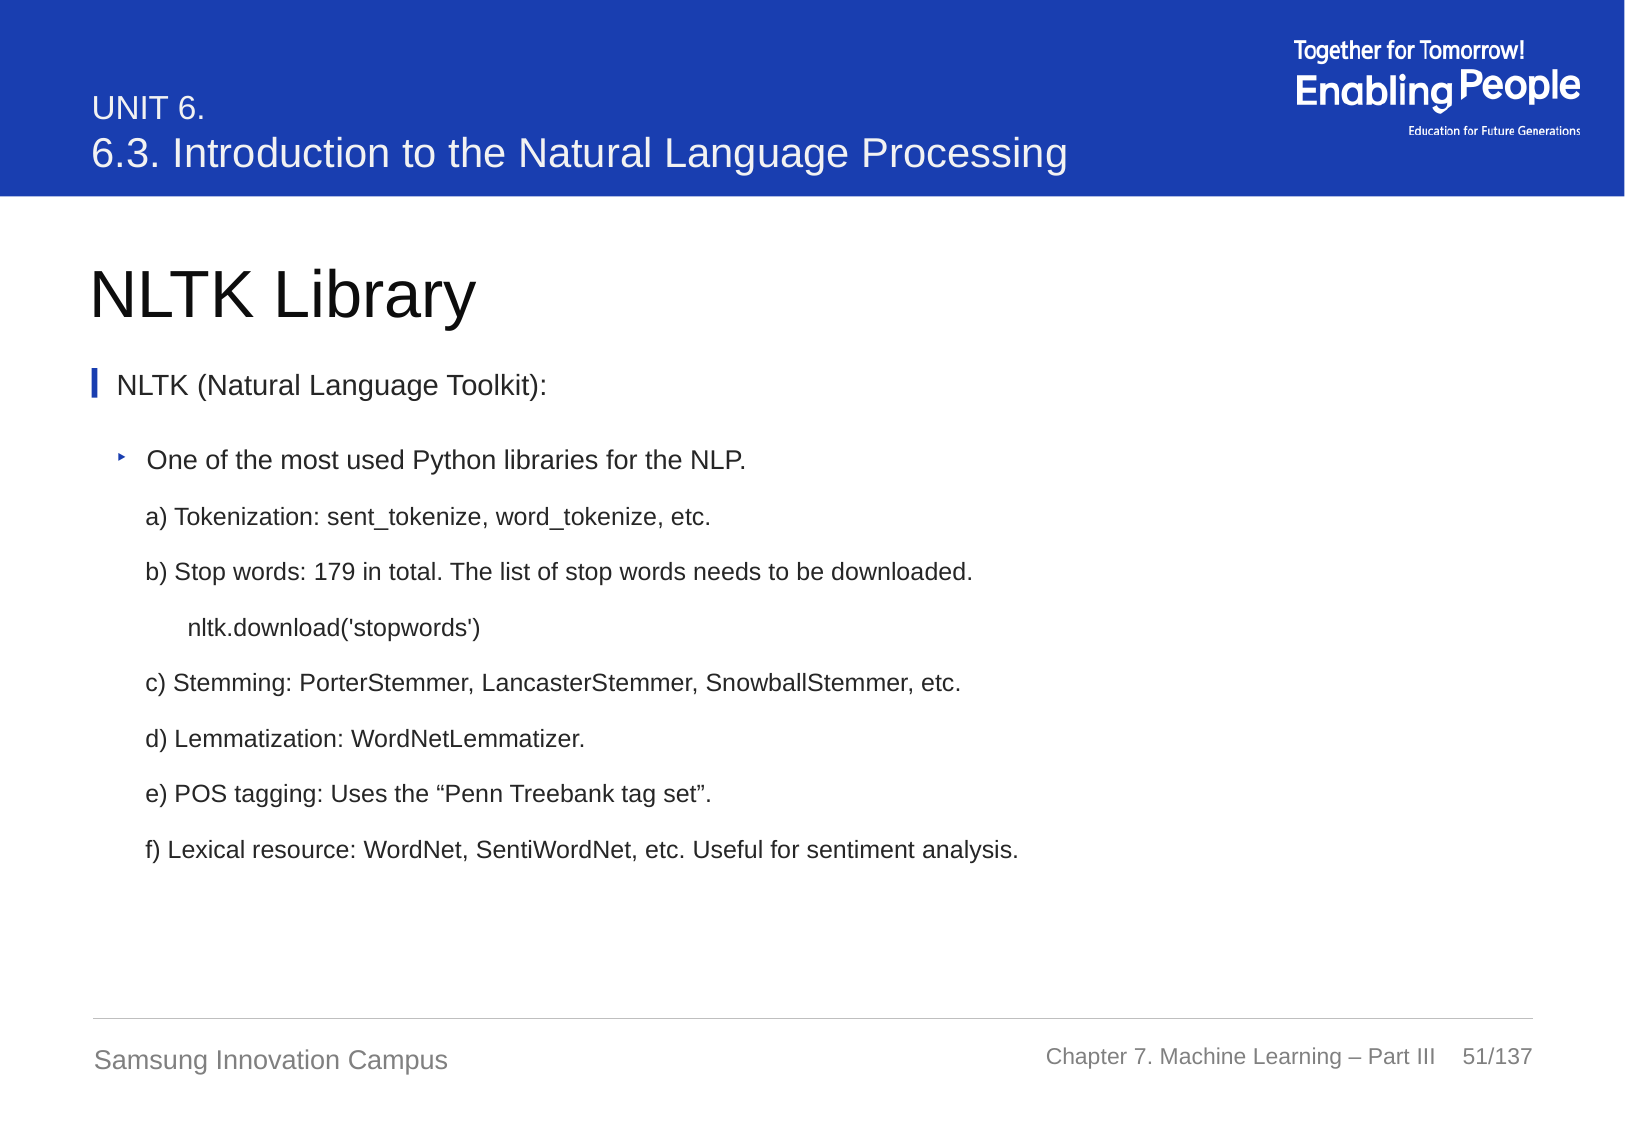

UNIT 6.
6.3. Introduction to the Natural Language Processing
NLTK Library
NLTK (Natural Language Toolkit):

One of the most used Python libraries for the NLP.
a) Tokenization: sent_tokenize, word_tokenize, etc.
b) Stop words: 179 in total. The list of stop words needs to be downloaded.
      nltk.download('stopwords')
c) Stemming: PorterStemmer, LancasterStemmer, SnowballStemmer, etc.
d) Lemmatization: WordNetLemmatizer.
e) POS tagging: Uses the “Penn Treebank tag set”.
f) Lexical resource: WordNet, SentiWordNet, etc. Useful for sentiment analysis.